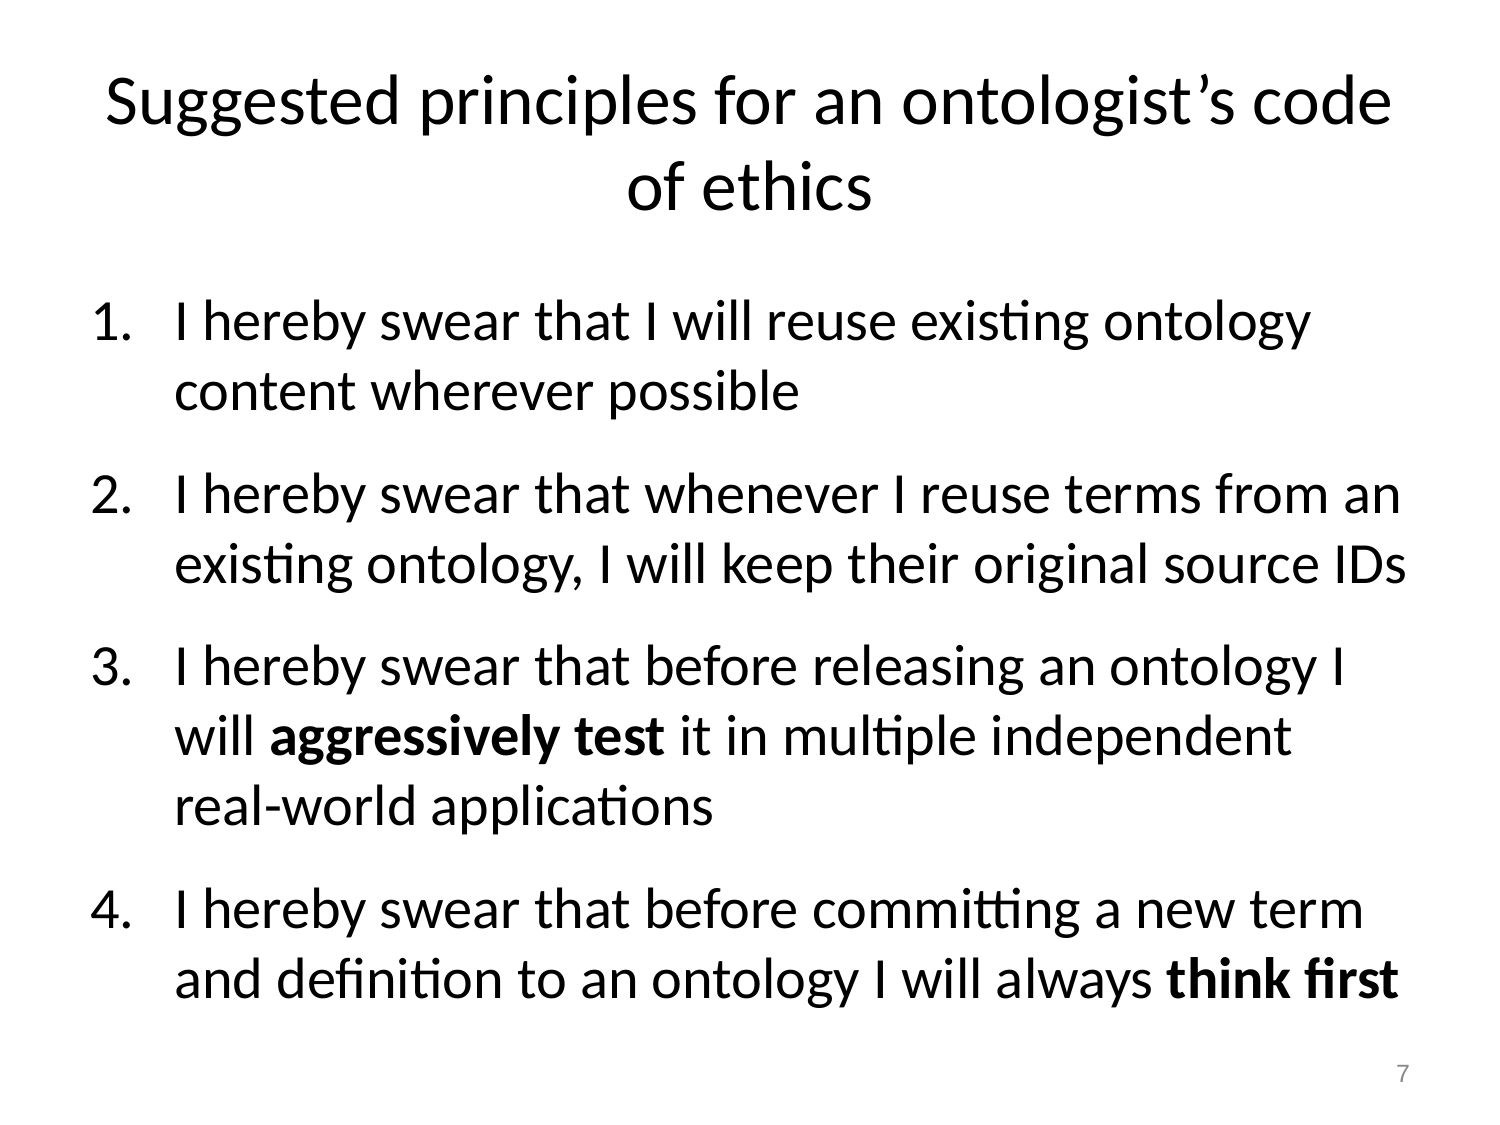

# Suggested principles for an ontologist’s code of ethics
I hereby swear that I will reuse existing ontology content wherever possible
I hereby swear that whenever I reuse terms from an existing ontology, I will keep their original source IDs
I hereby swear that before releasing an ontology I will aggressively test it in multiple independent real-world applications
I hereby swear that before committing a new term and definition to an ontology I will always think first
7